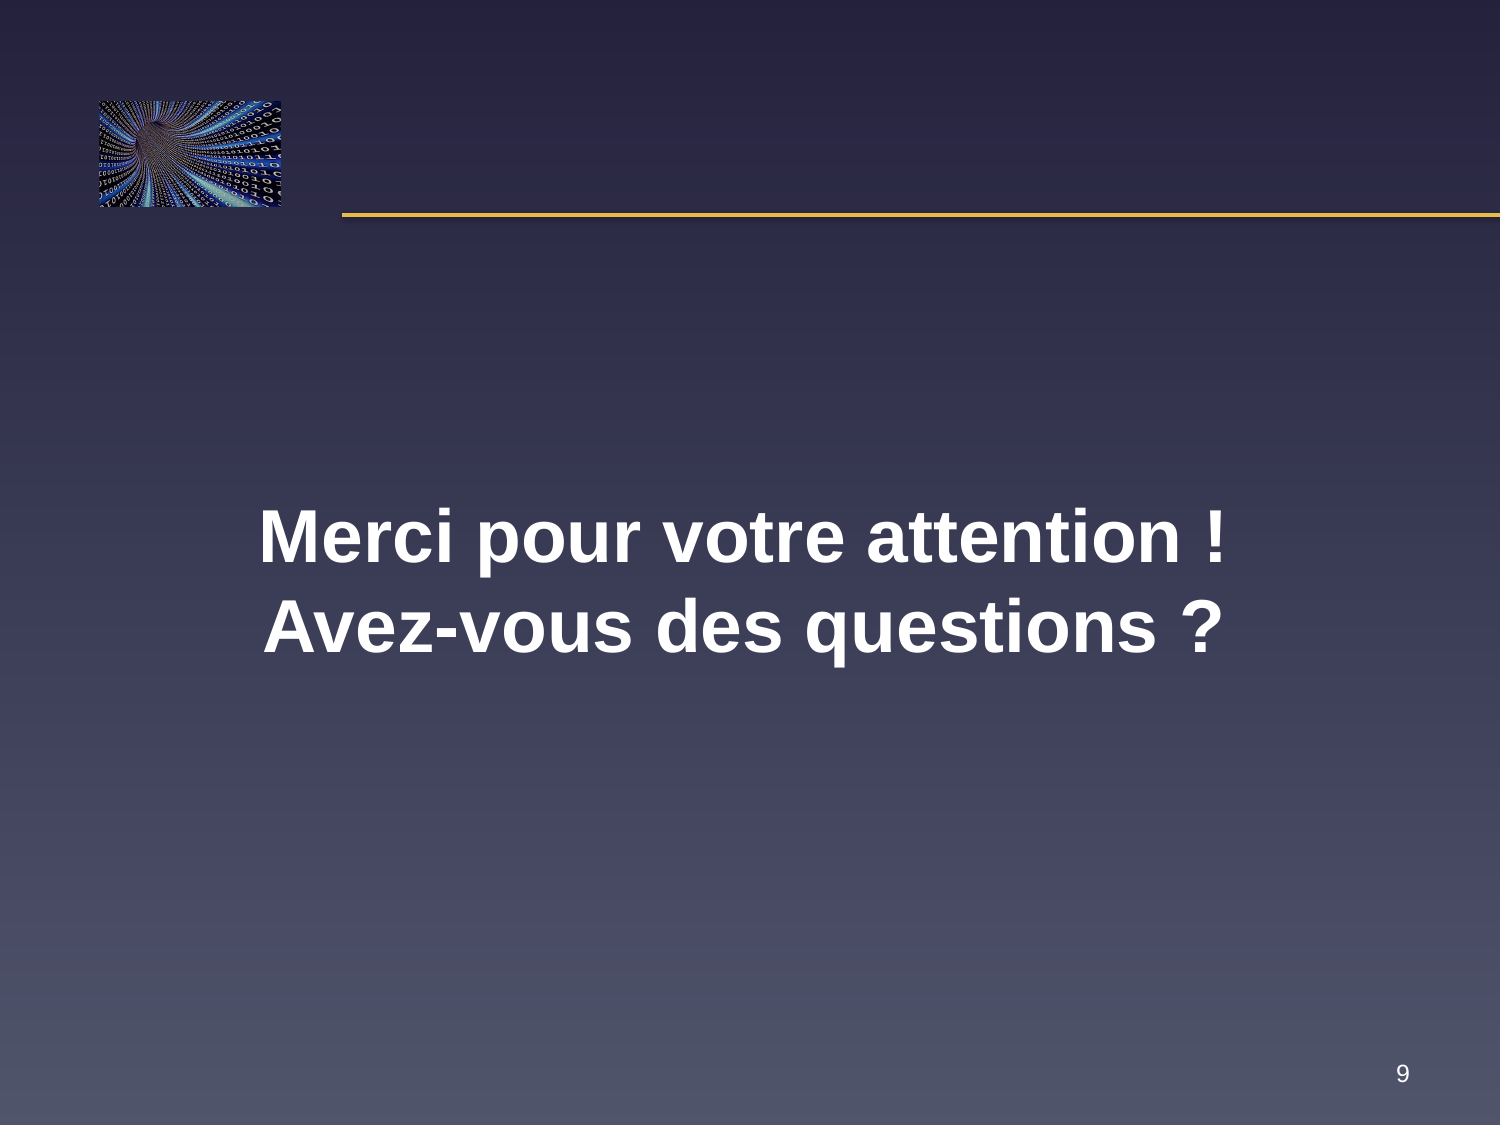

Merci pour votre attention !
Avez-vous des questions ?
9